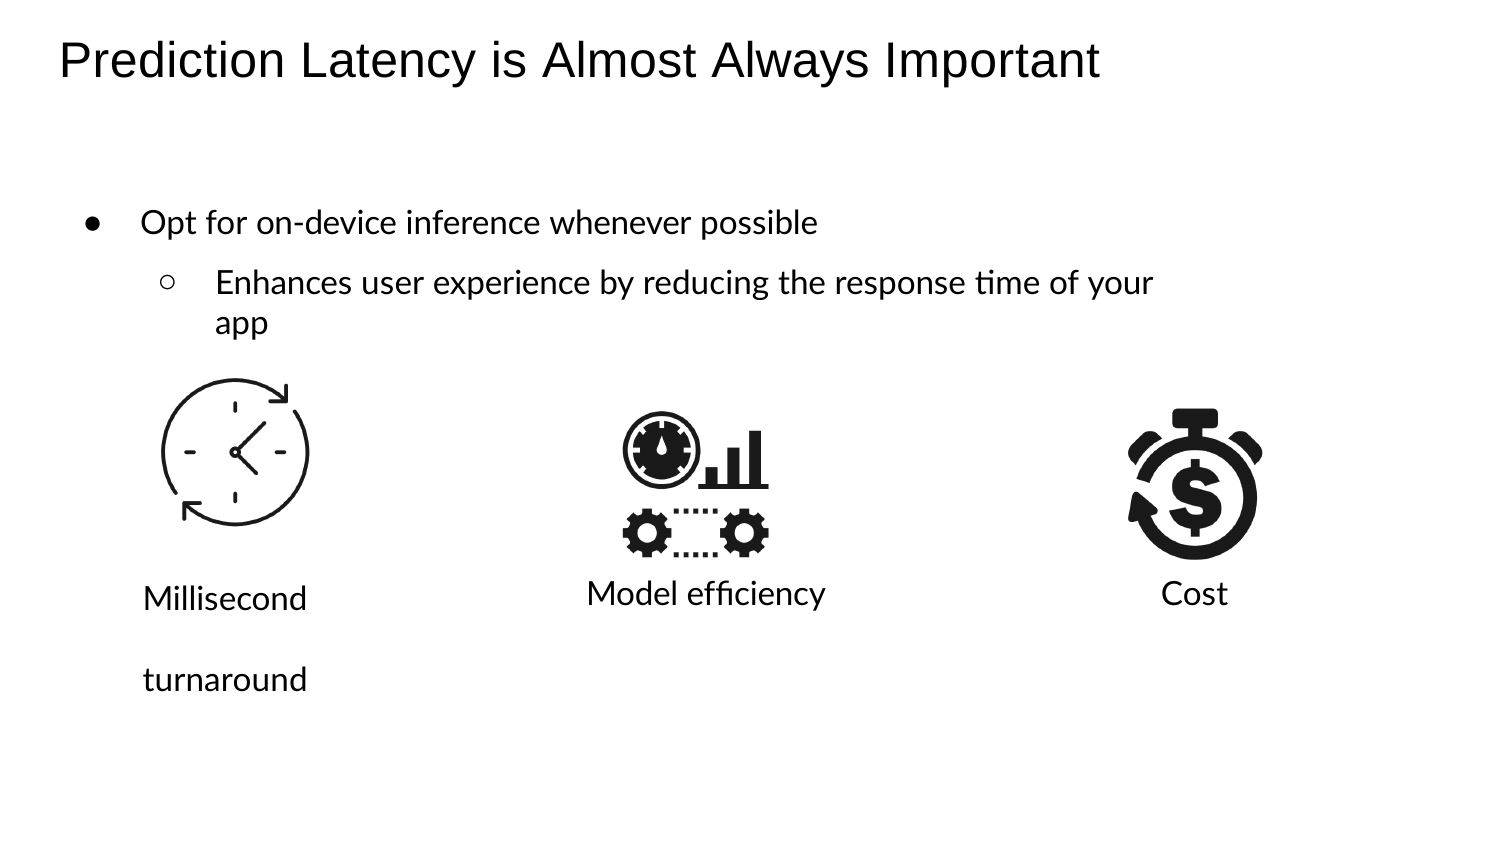

Prediction Latency is Almost Always Important
Opt for on-device inference whenever possible
Enhances user experience by reducing the response time of your app

Model efﬁciency
Cost
Millisecond  turnaround